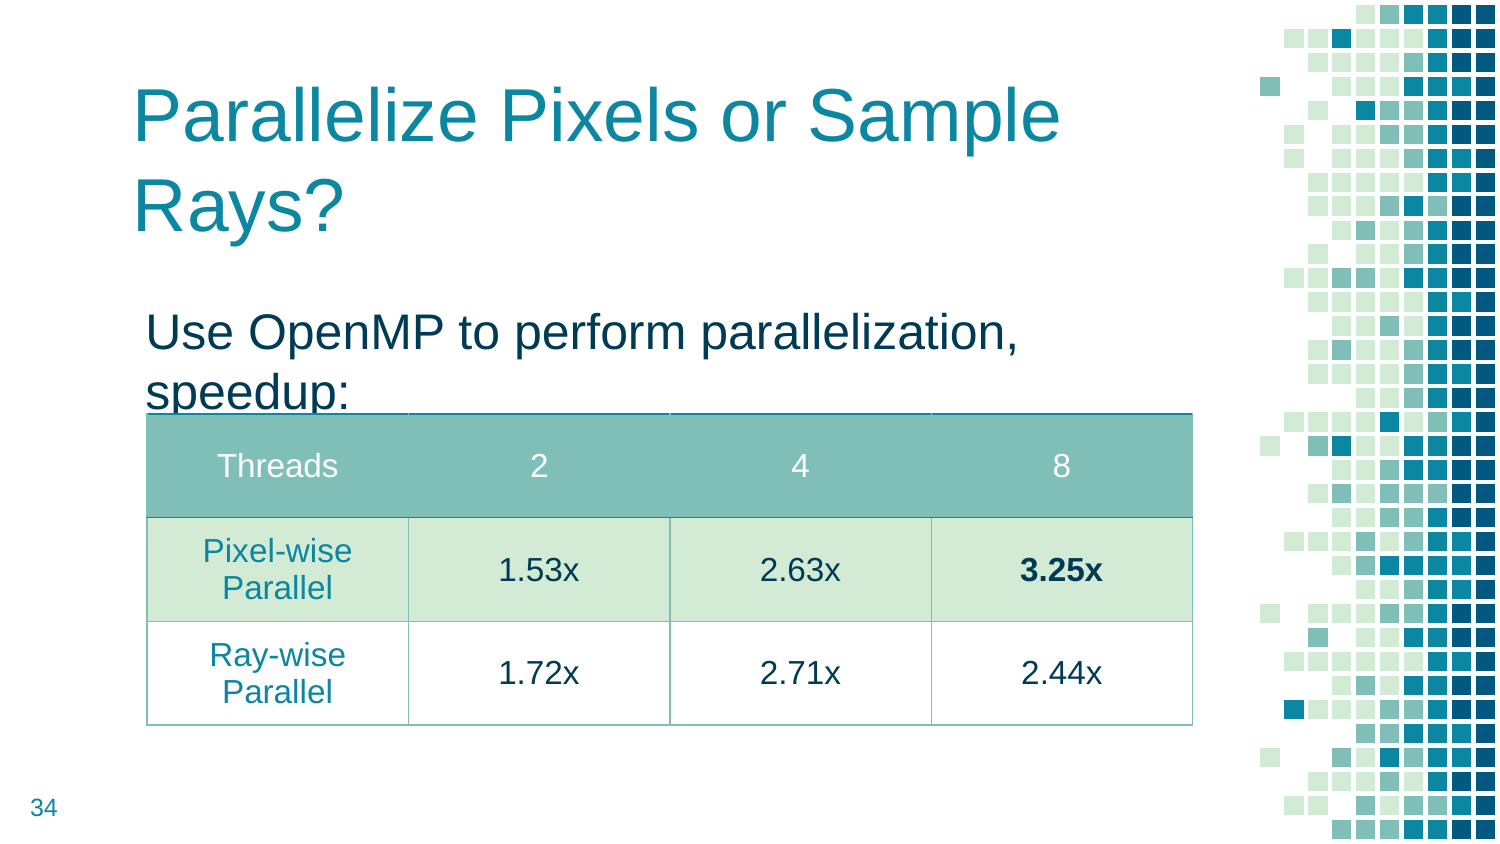

# Parallelize Pixels or Sample Rays?
Use OpenMP to perform parallelization, speedup:

| Threads | 2 | 4 | 8 |
| --- | --- | --- | --- |
| Pixel-wise Parallel | 1.53x | 2.63x | 3.25x |
| Ray-wise Parallel | 1.72x | 2.71x | 2.44x |
34